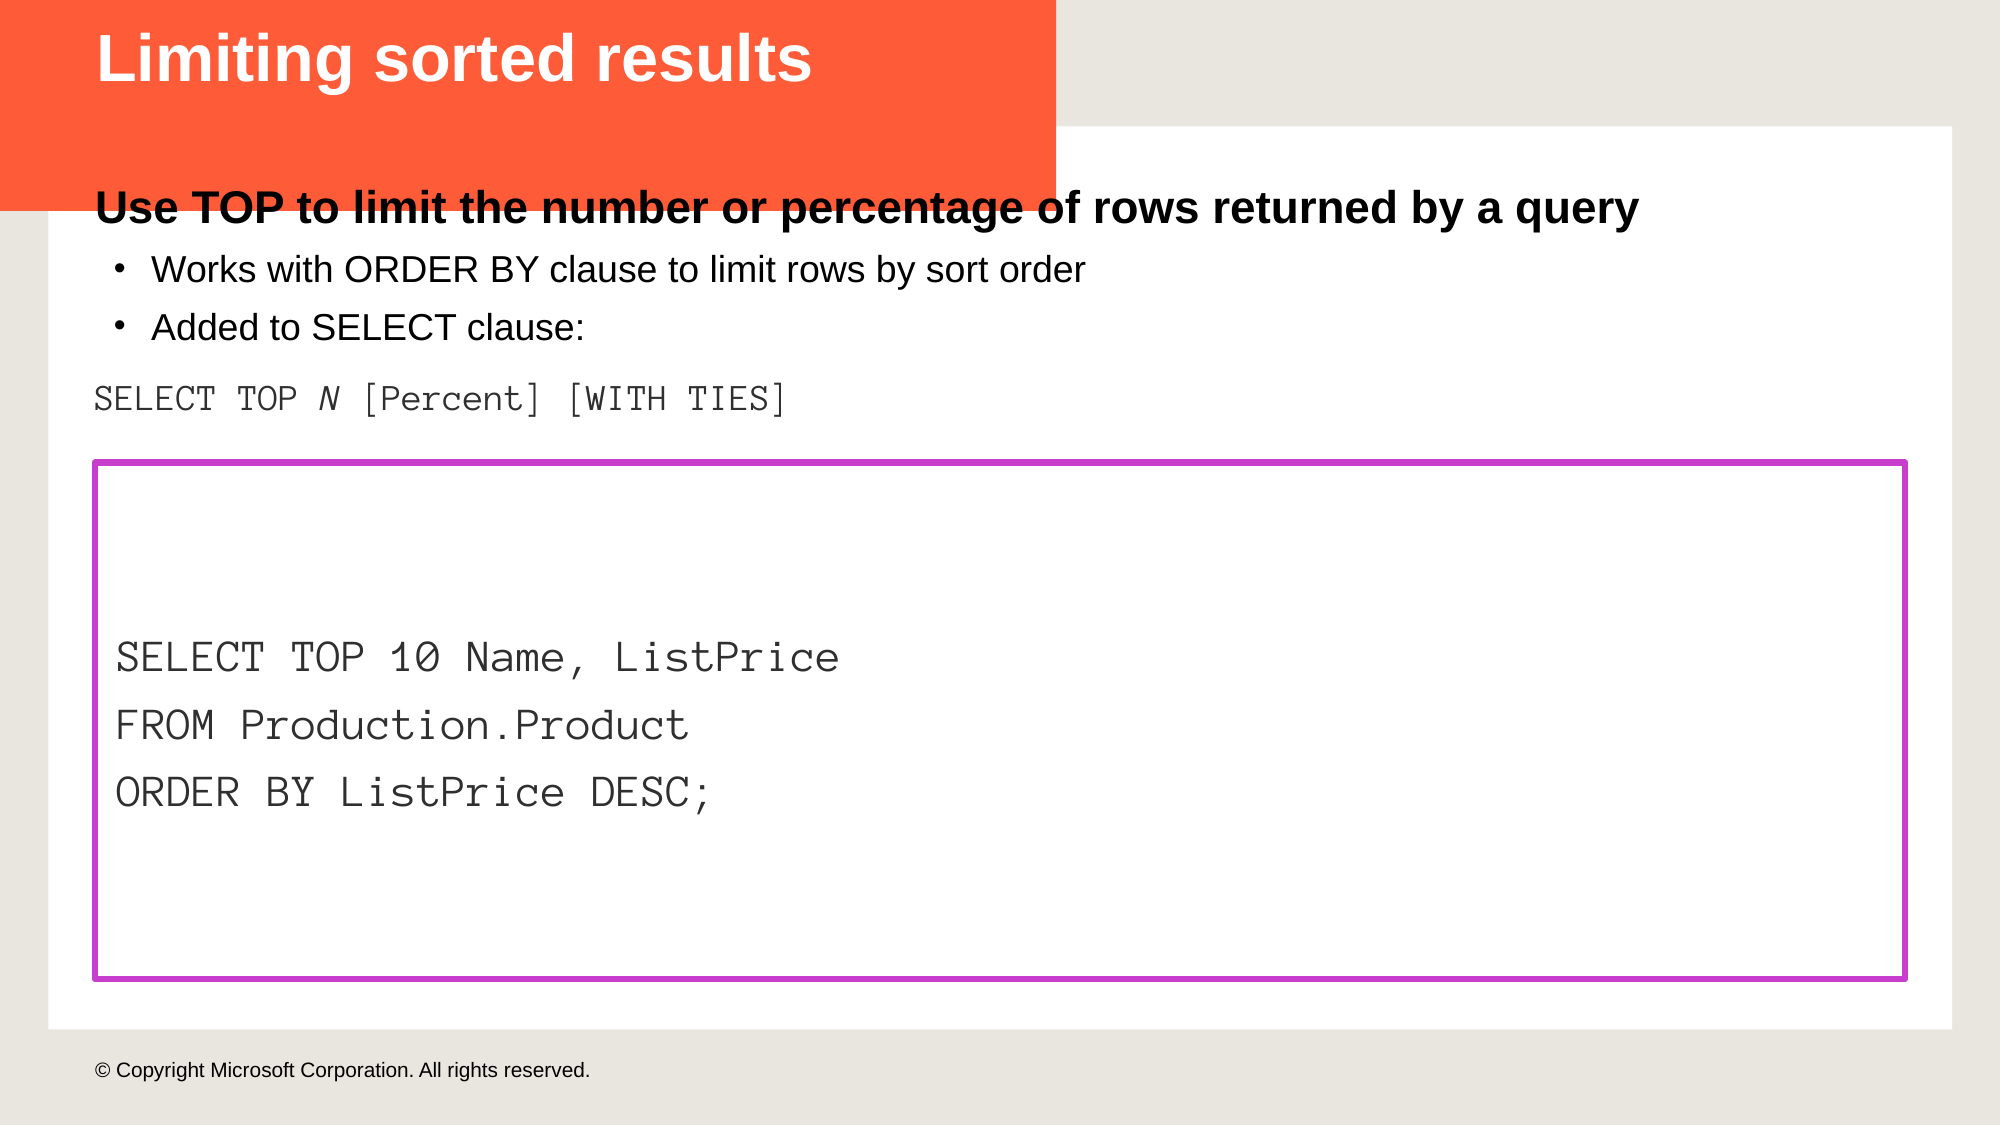

Limiting sorted results
Use TOP to limit the number or percentage of rows returned by a query
Works with ORDER BY clause to limit rows by sort order
Added to SELECT clause:
SELECT TOP N [Percent] [WITH TIES]
SELECT TOP 10 Name, ListPrice
FROM Production.Product
ORDER BY ListPrice DESC;